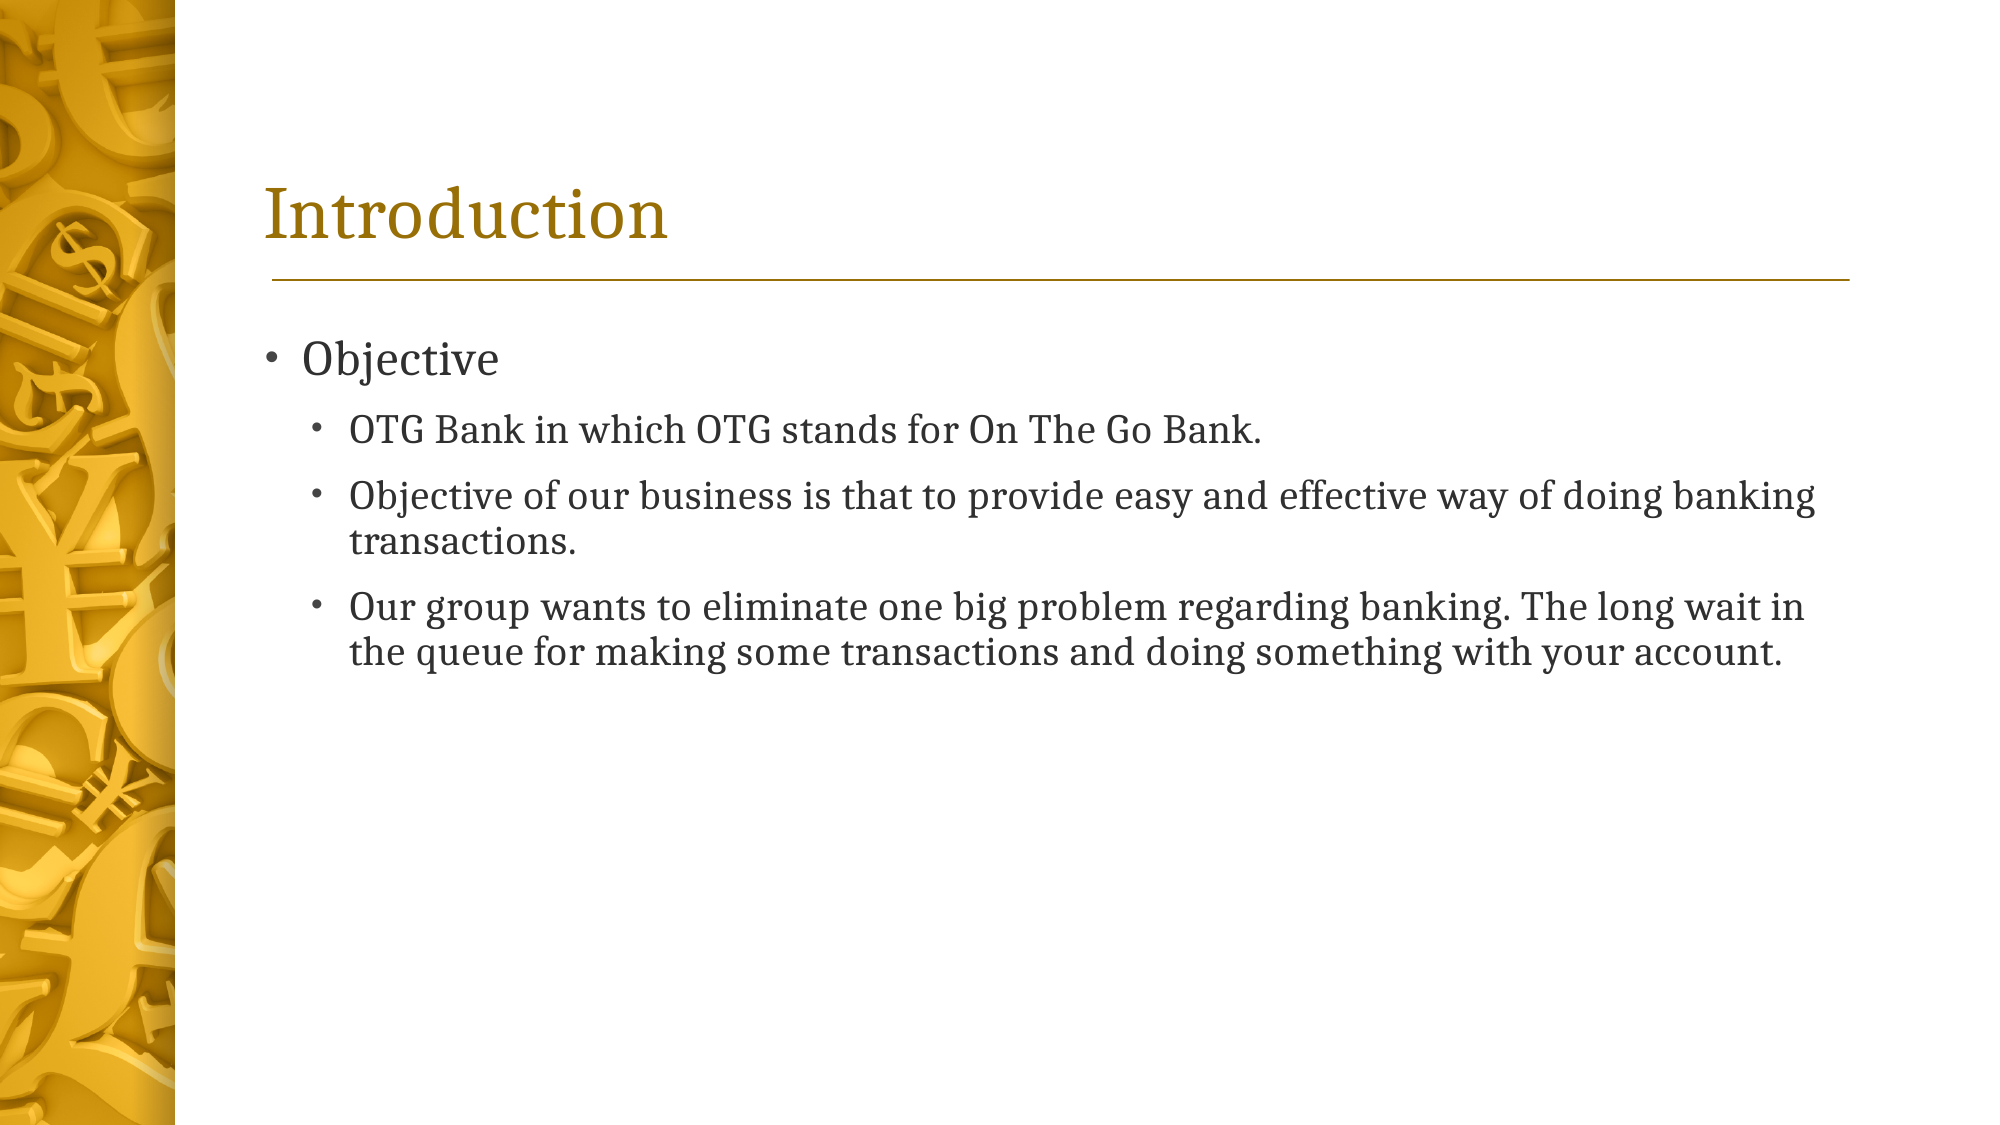

# Introduction
Objective
OTG Bank in which OTG stands for On The Go Bank.
Objective of our business is that to provide easy and effective way of doing banking transactions.
Our group wants to eliminate one big problem regarding banking. The long wait in the queue for making some transactions and doing something with your account.